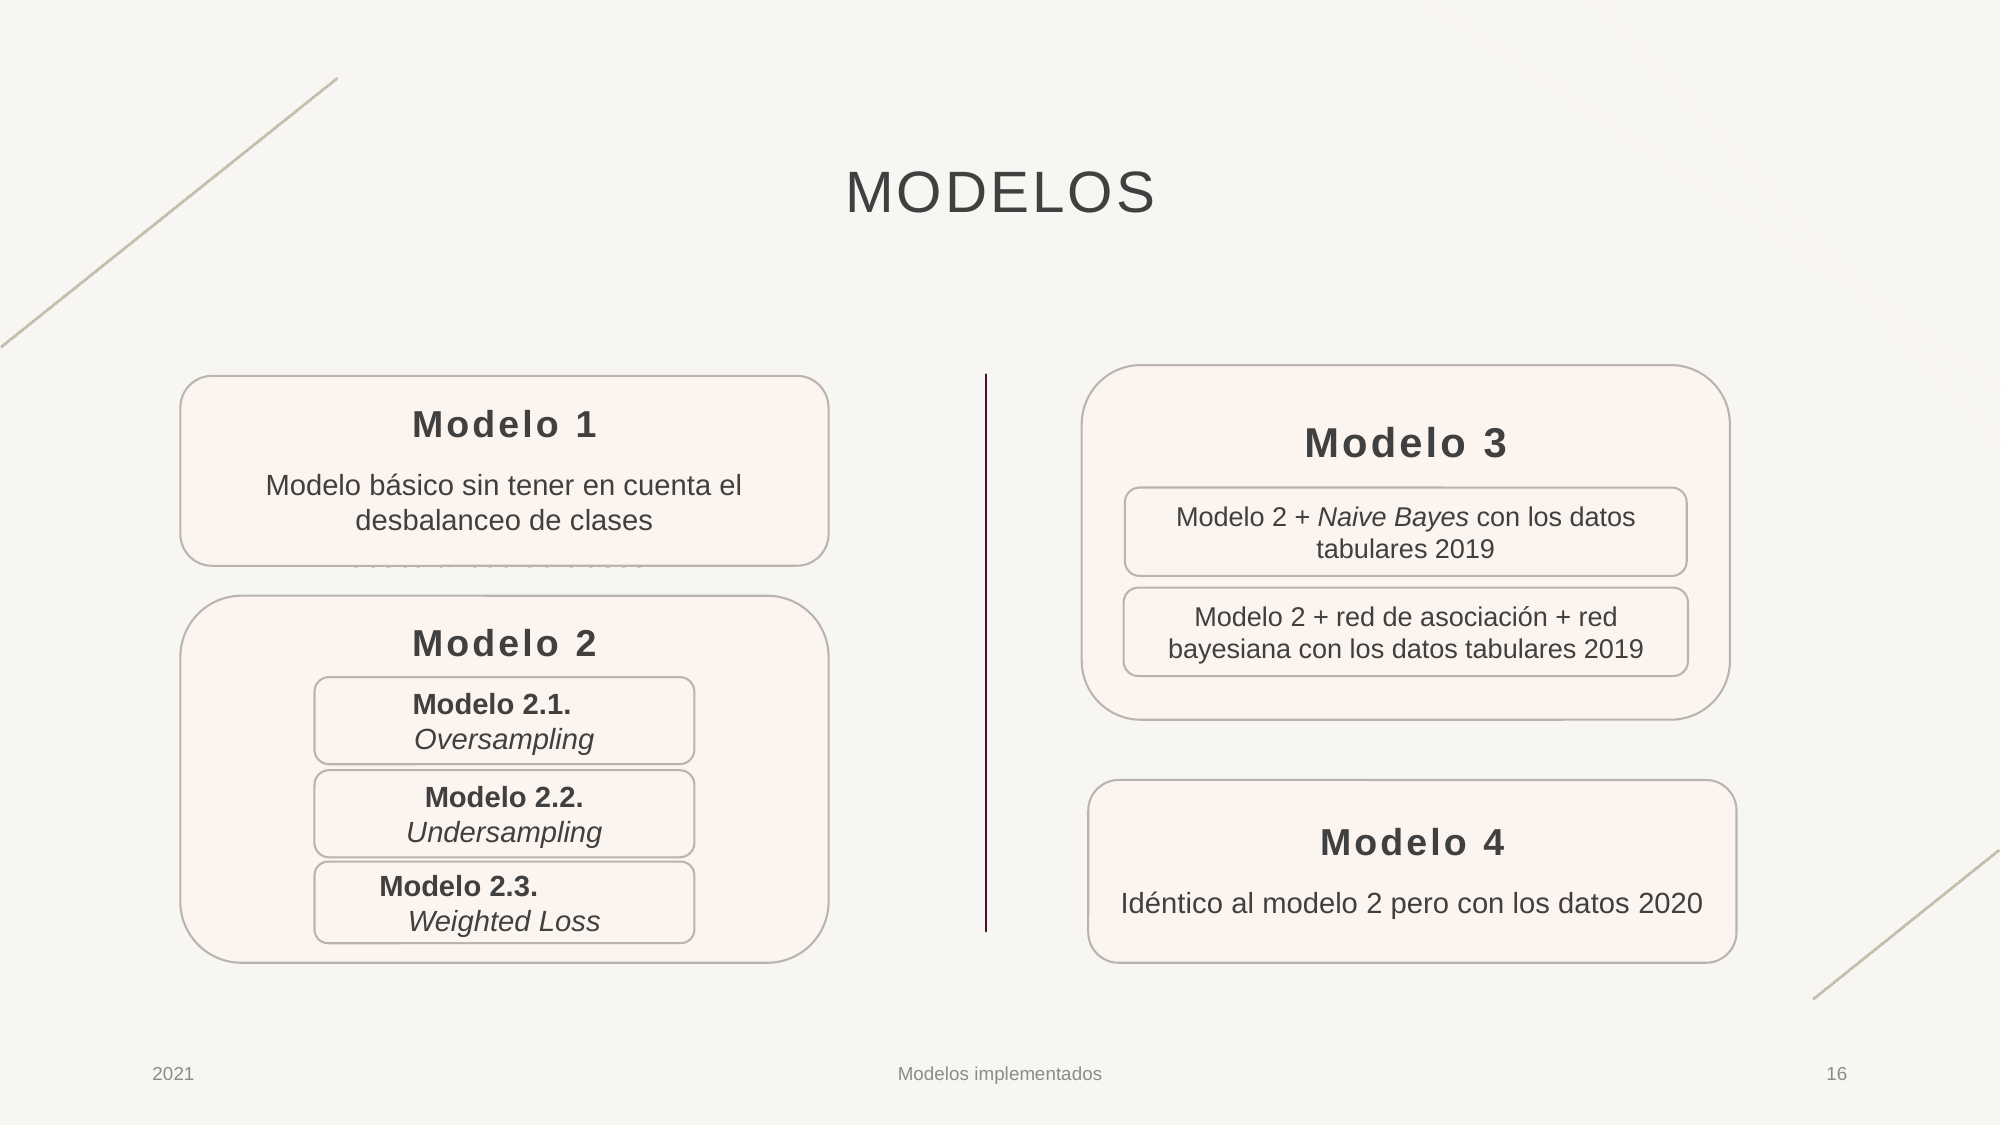

# Modelos
Modelo 3

Modelo 1
Modelo básico sin tener en cuenta el desbalanceo de clases
Modelo 3
Modelo 1
Modelo 2 + Naive Bayes con los datos tabulares 2019
vs
Modelo 2 + red de asociación + red bayesiana con los datos tabulares 2019

Modelo 2 + Naive Bayes con los datos tabulares 2019
Modelo básico sin tener en cuenta el desbalanceo de clases
Modelo 2 + red de asociación + red bayesiana con los datos tabulares 2019
Modelo 2

Modelo 2.1.    Oversampling
Modelo 2.2. Undersampling
Modelo 4
Idéntico al modelo 2 pero con los datos 2020
Idéntico al modelo 2 pero con los datos 2020
Modelo 2.3.            Weighted Loss
2021
Modelos implementados
16